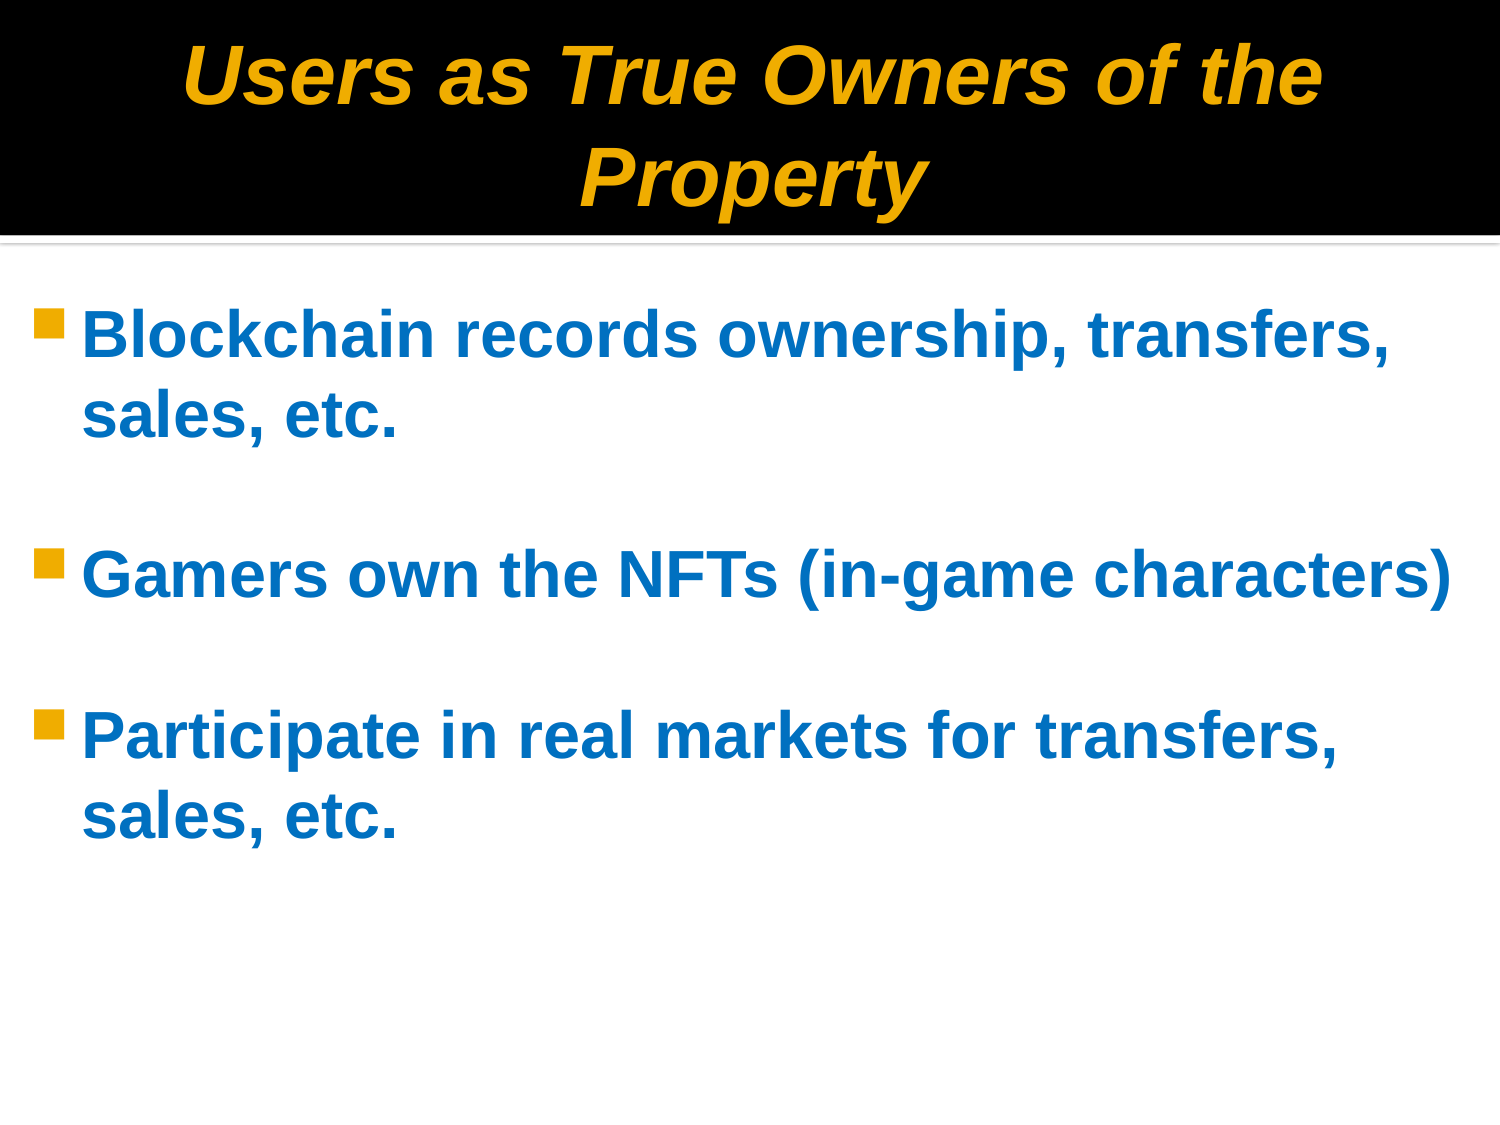

# Users as True Owners of the Property

Blockchain records ownership, transfers, sales, etc.

Gamers own the NFTs (in-game characters)

Participate in real markets for transfers, sales, etc.